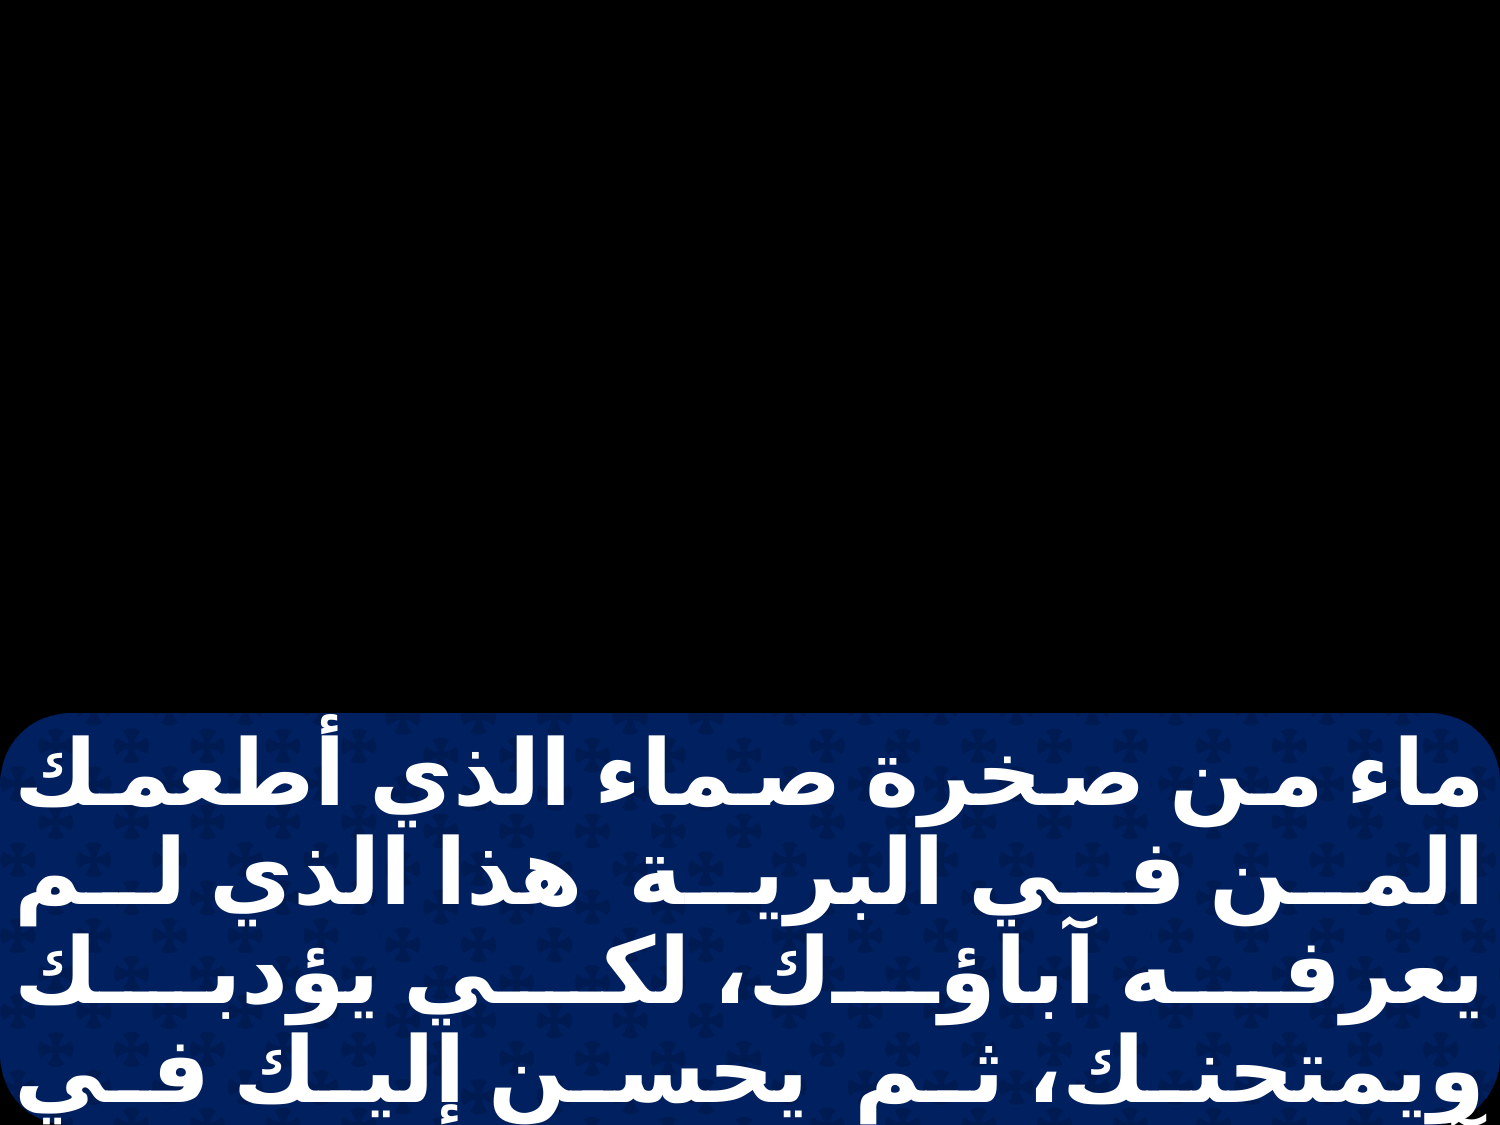

ماء من صخرة صماء الذي أطعمك المن في البرية  هذا الذي لم يعرفه آباؤك، لكي يؤدبك ويمتحنك، ثم  يحسن إليك في آخرتك. ولا تقل في قلبك: إن  شجاعتي وقدرة يدي صنعتا لي هذه الخيرات